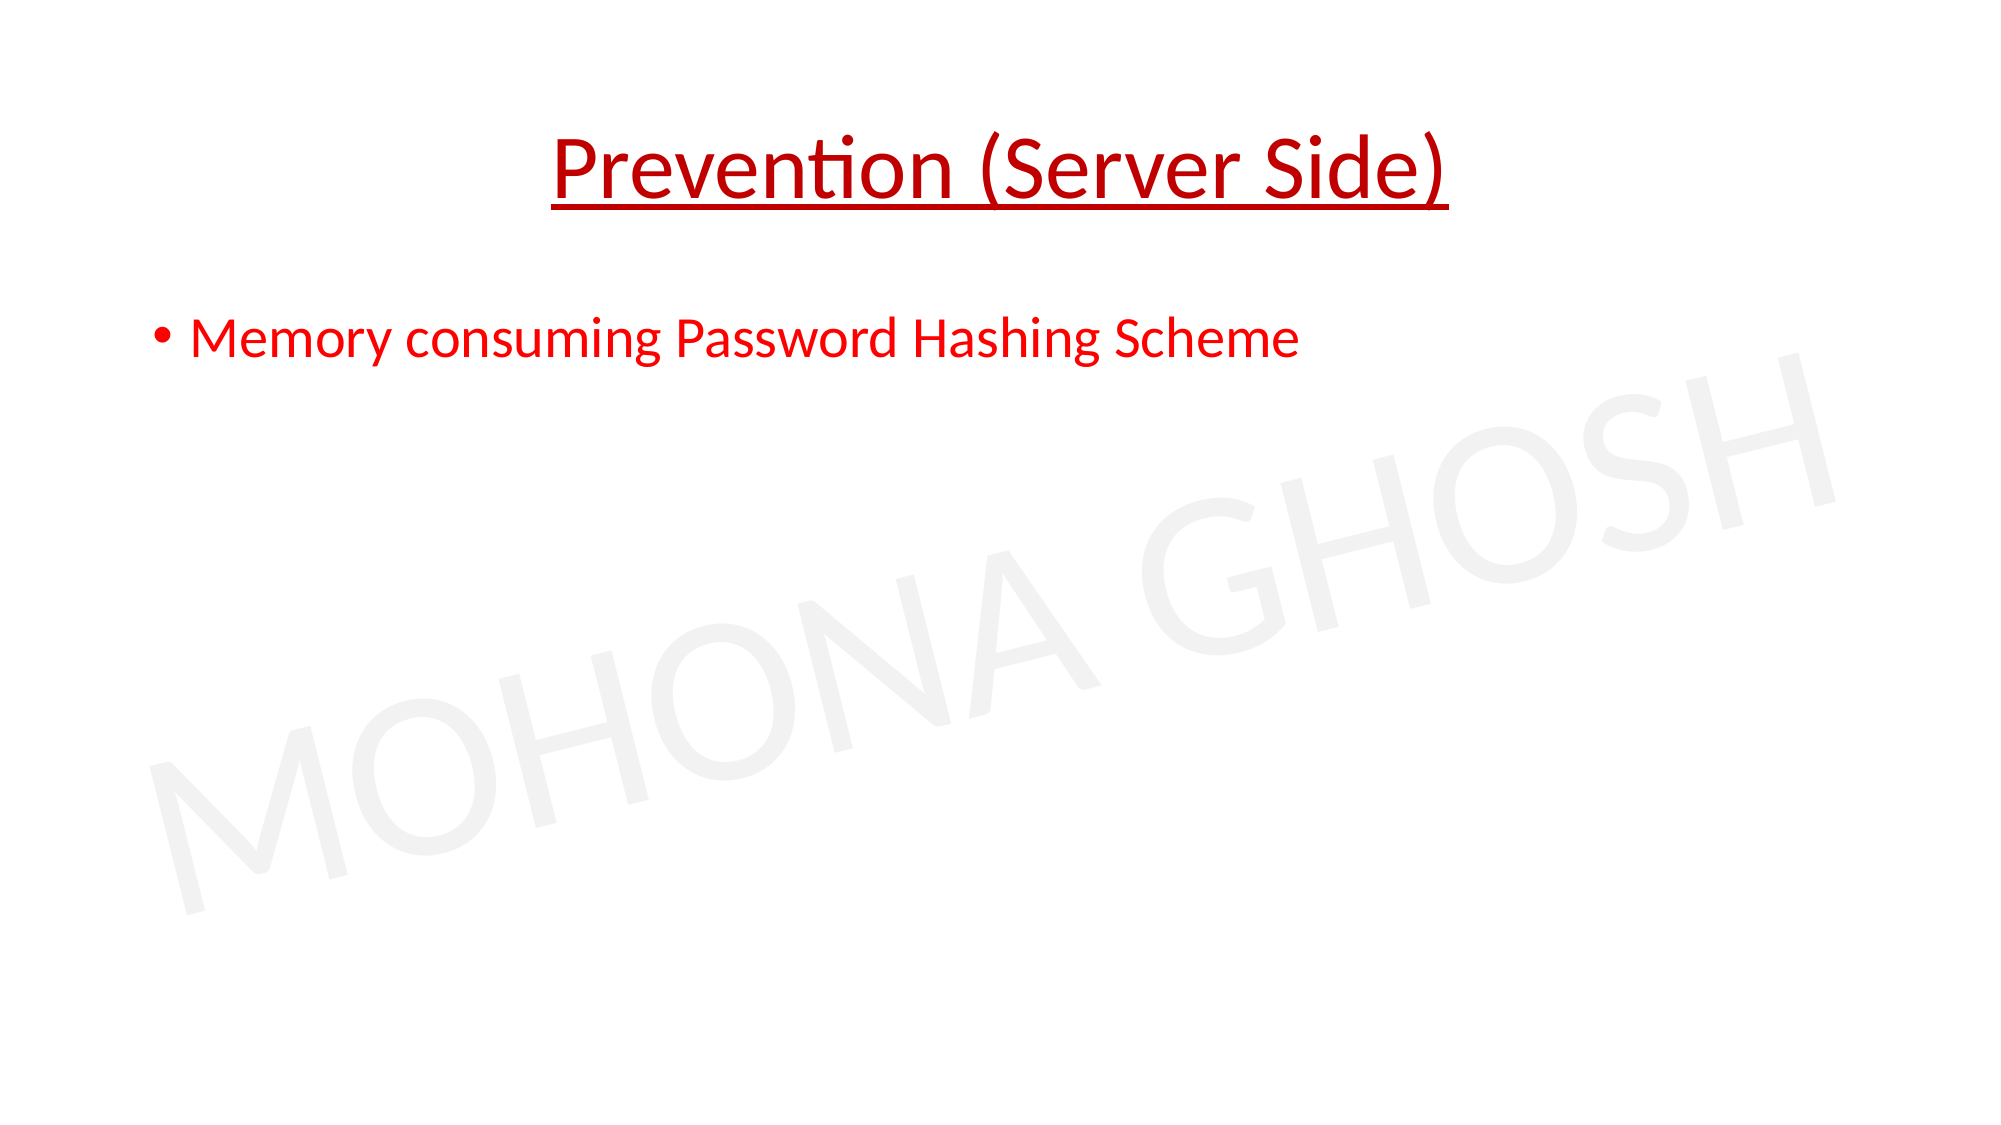

# Prevention (Server Side)
Memory consuming Password Hashing Scheme